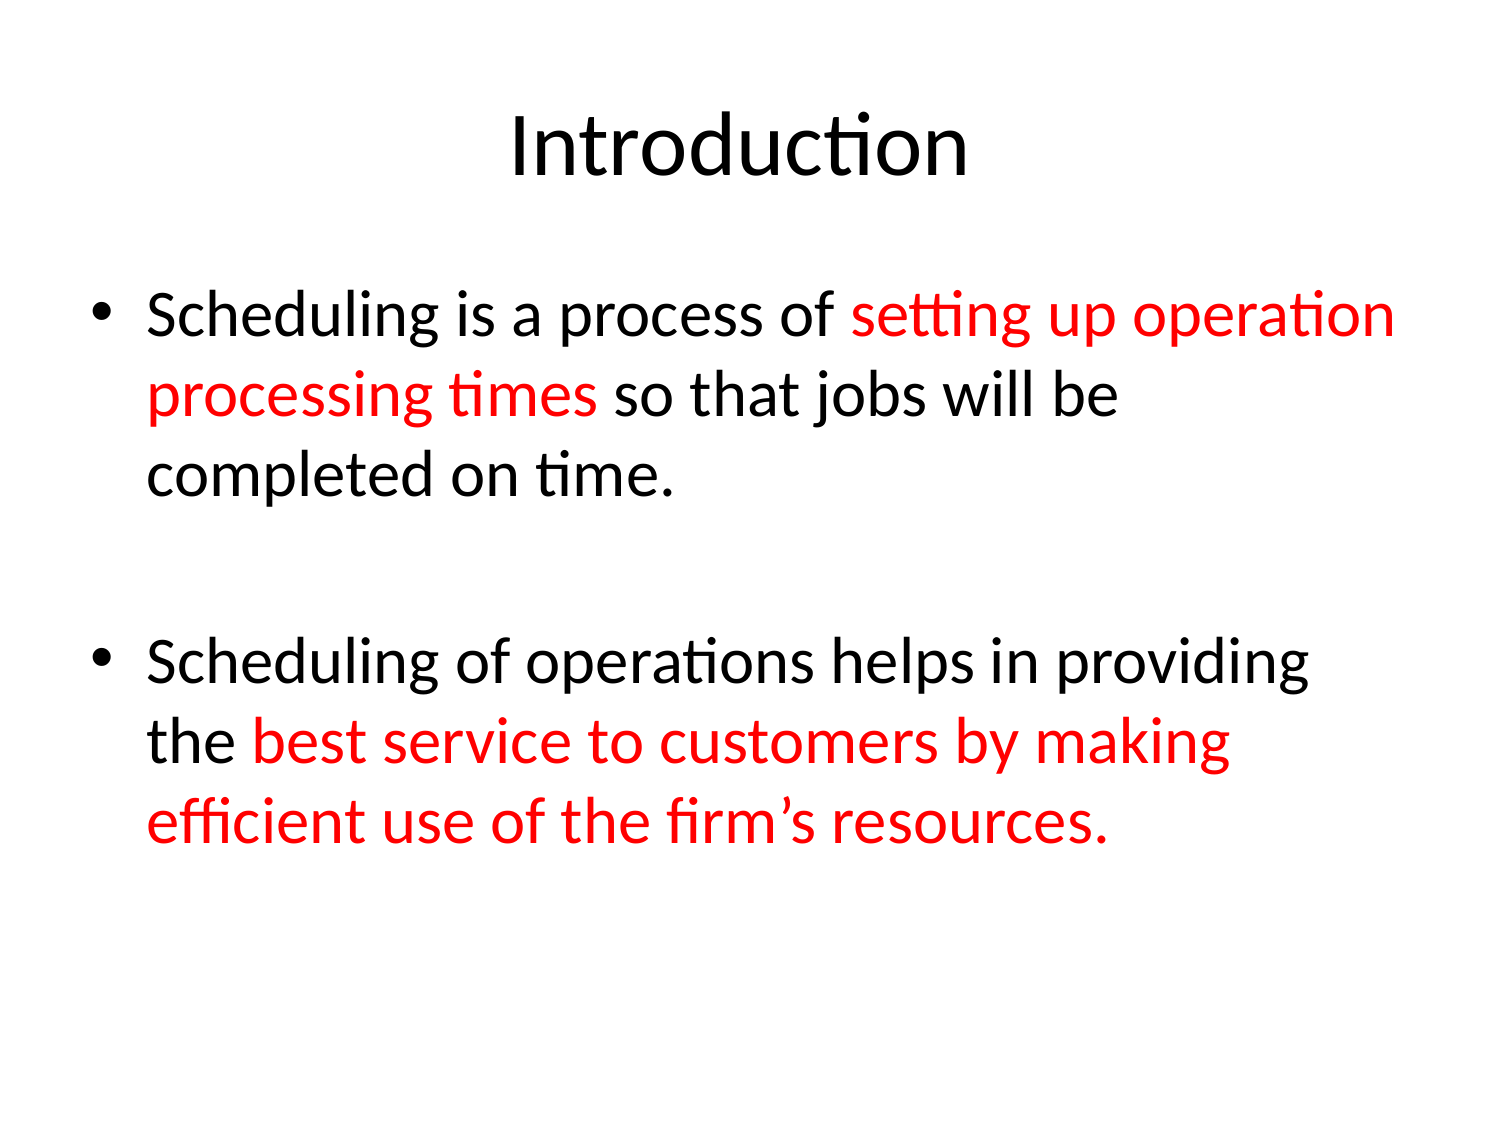

# Introduction
Scheduling is a process of setting up operation processing times so that jobs will be completed on time.

Scheduling of operations helps in providing the best service to customers by making efficient use of the firm’s resources.